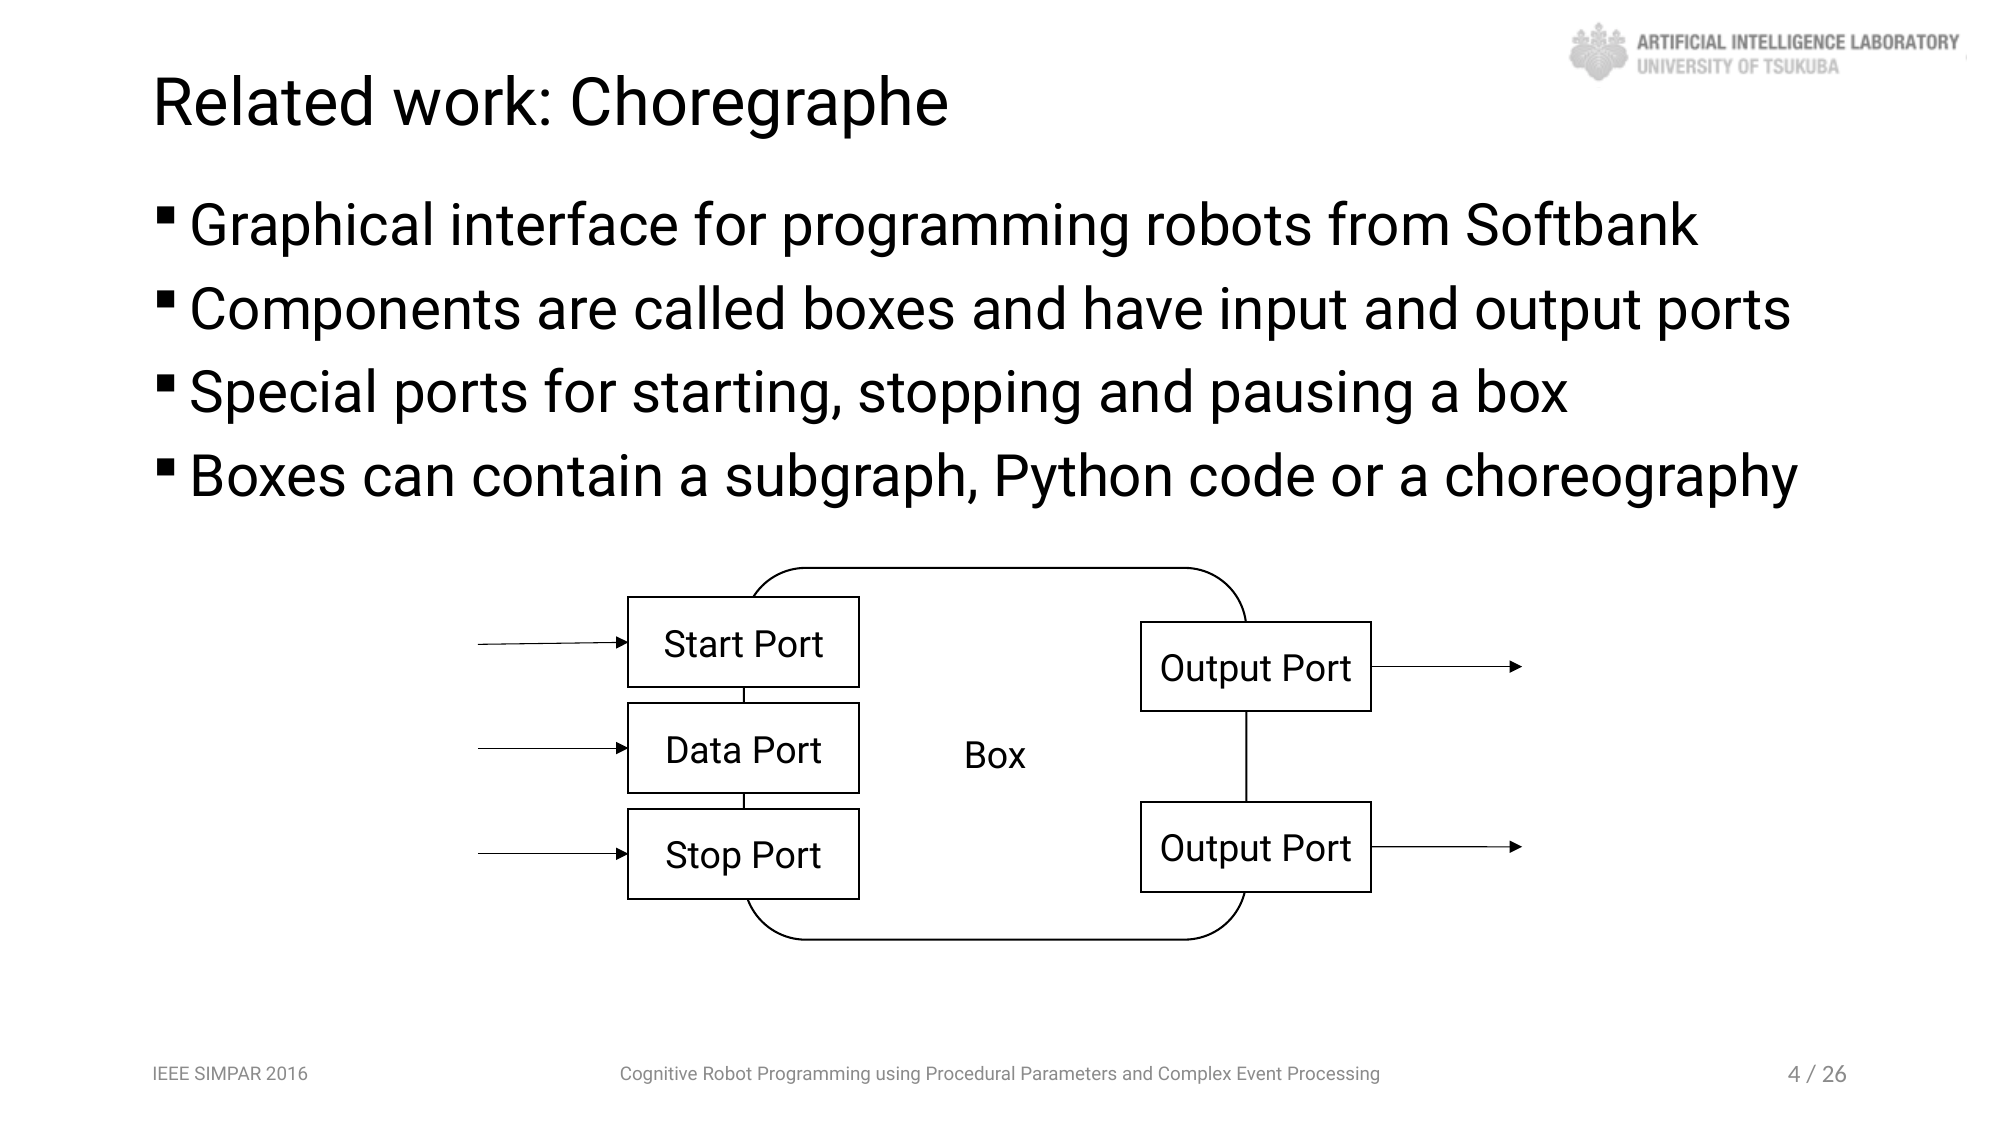

# Related work: Choregraphe
Graphical interface for programming robots from Softbank
Components are called boxes and have input and output ports
Special ports for starting, stopping and pausing a box
Boxes can contain a subgraph, Python code or a choreography
Box
Start Port
Output Port
Data Port
Output Port
Stop Port
IEEE SIMPAR 2016
Cognitive Robot Programming using Procedural Parameters and Complex Event Processing
4 / 26